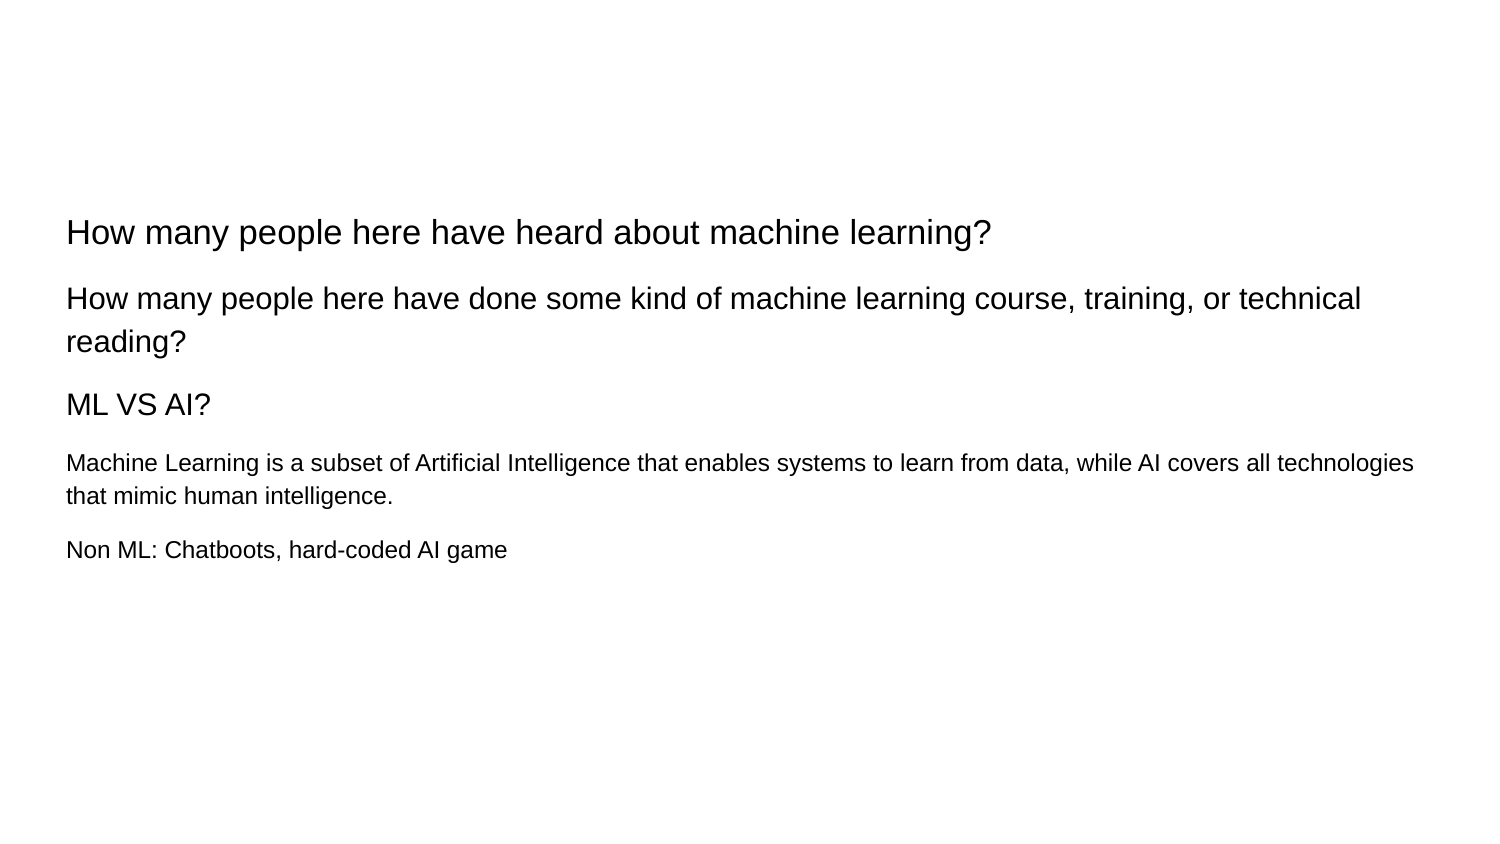

How many people here have heard about machine learning?
How many people here have done some kind of machine learning course, training, or technical reading?
ML VS AI?
Machine Learning is a subset of Artificial Intelligence that enables systems to learn from data, while AI covers all technologies that mimic human intelligence.
Non ML: Chatboots, hard-coded AI game